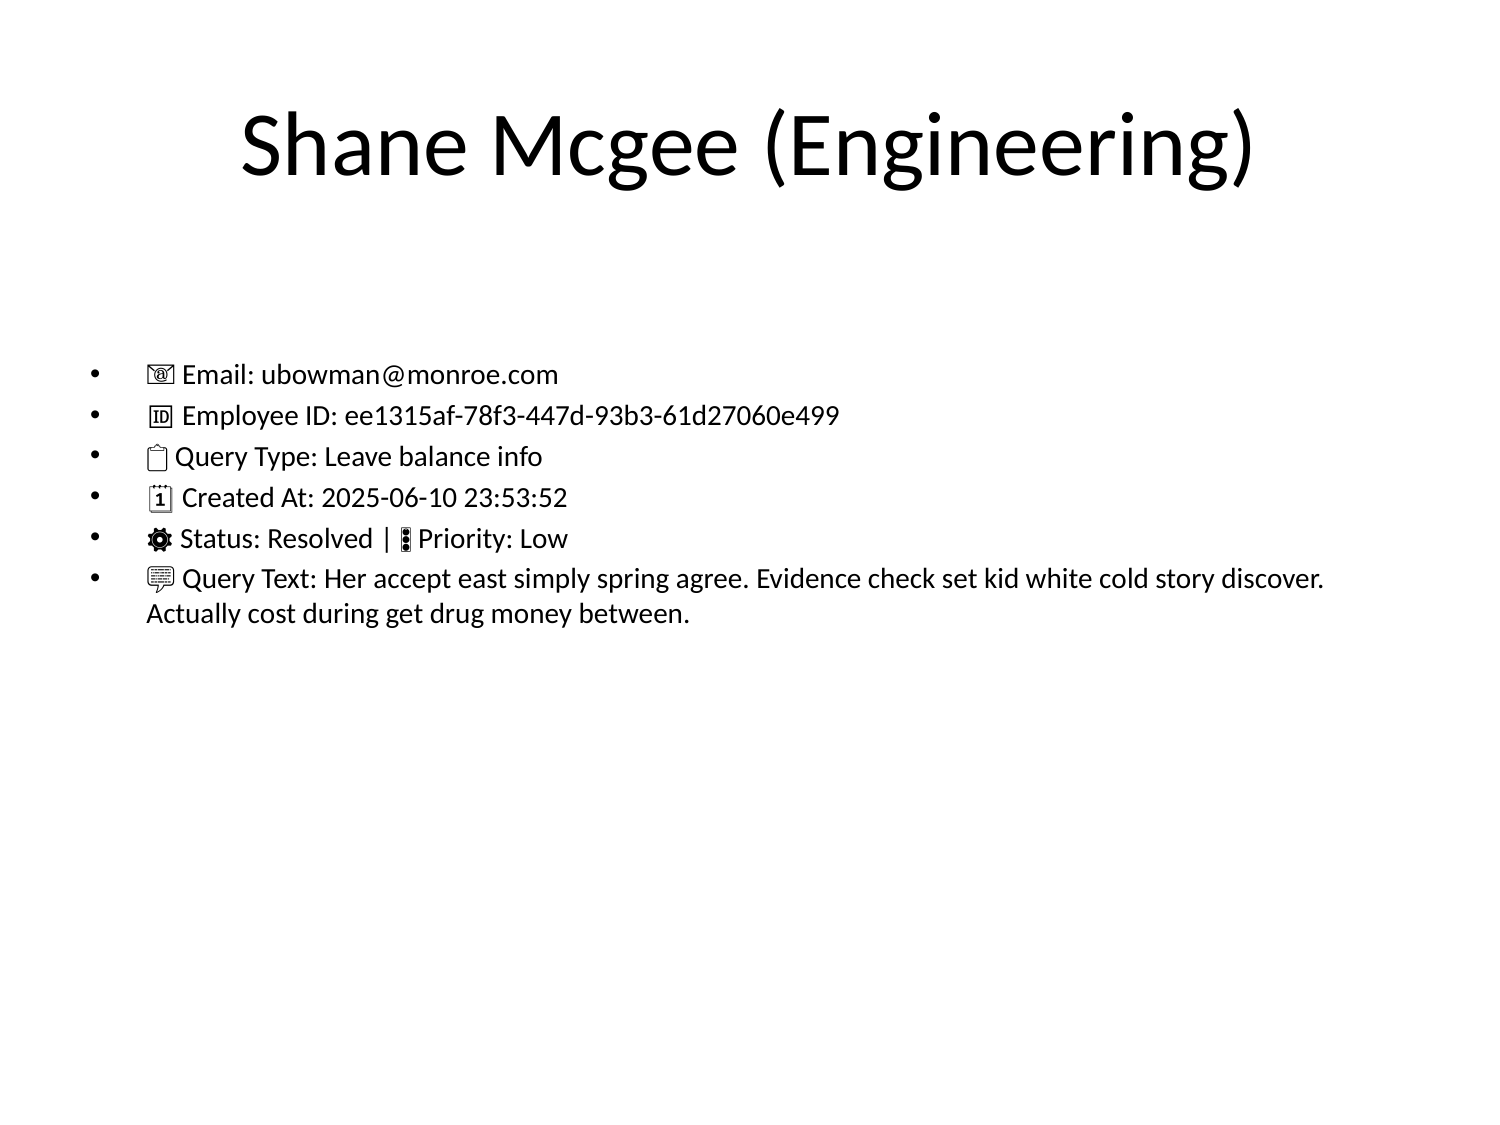

# Shane Mcgee (Engineering)

📧 Email: ubowman@monroe.com
🆔 Employee ID: ee1315af-78f3-447d-93b3-61d27060e499
📋 Query Type: Leave balance info
🗓 Created At: 2025-06-10 23:53:52
⚙ Status: Resolved | 🚦 Priority: Low
💬 Query Text: Her accept east simply spring agree. Evidence check set kid white cold story discover. Actually cost during get drug money between.